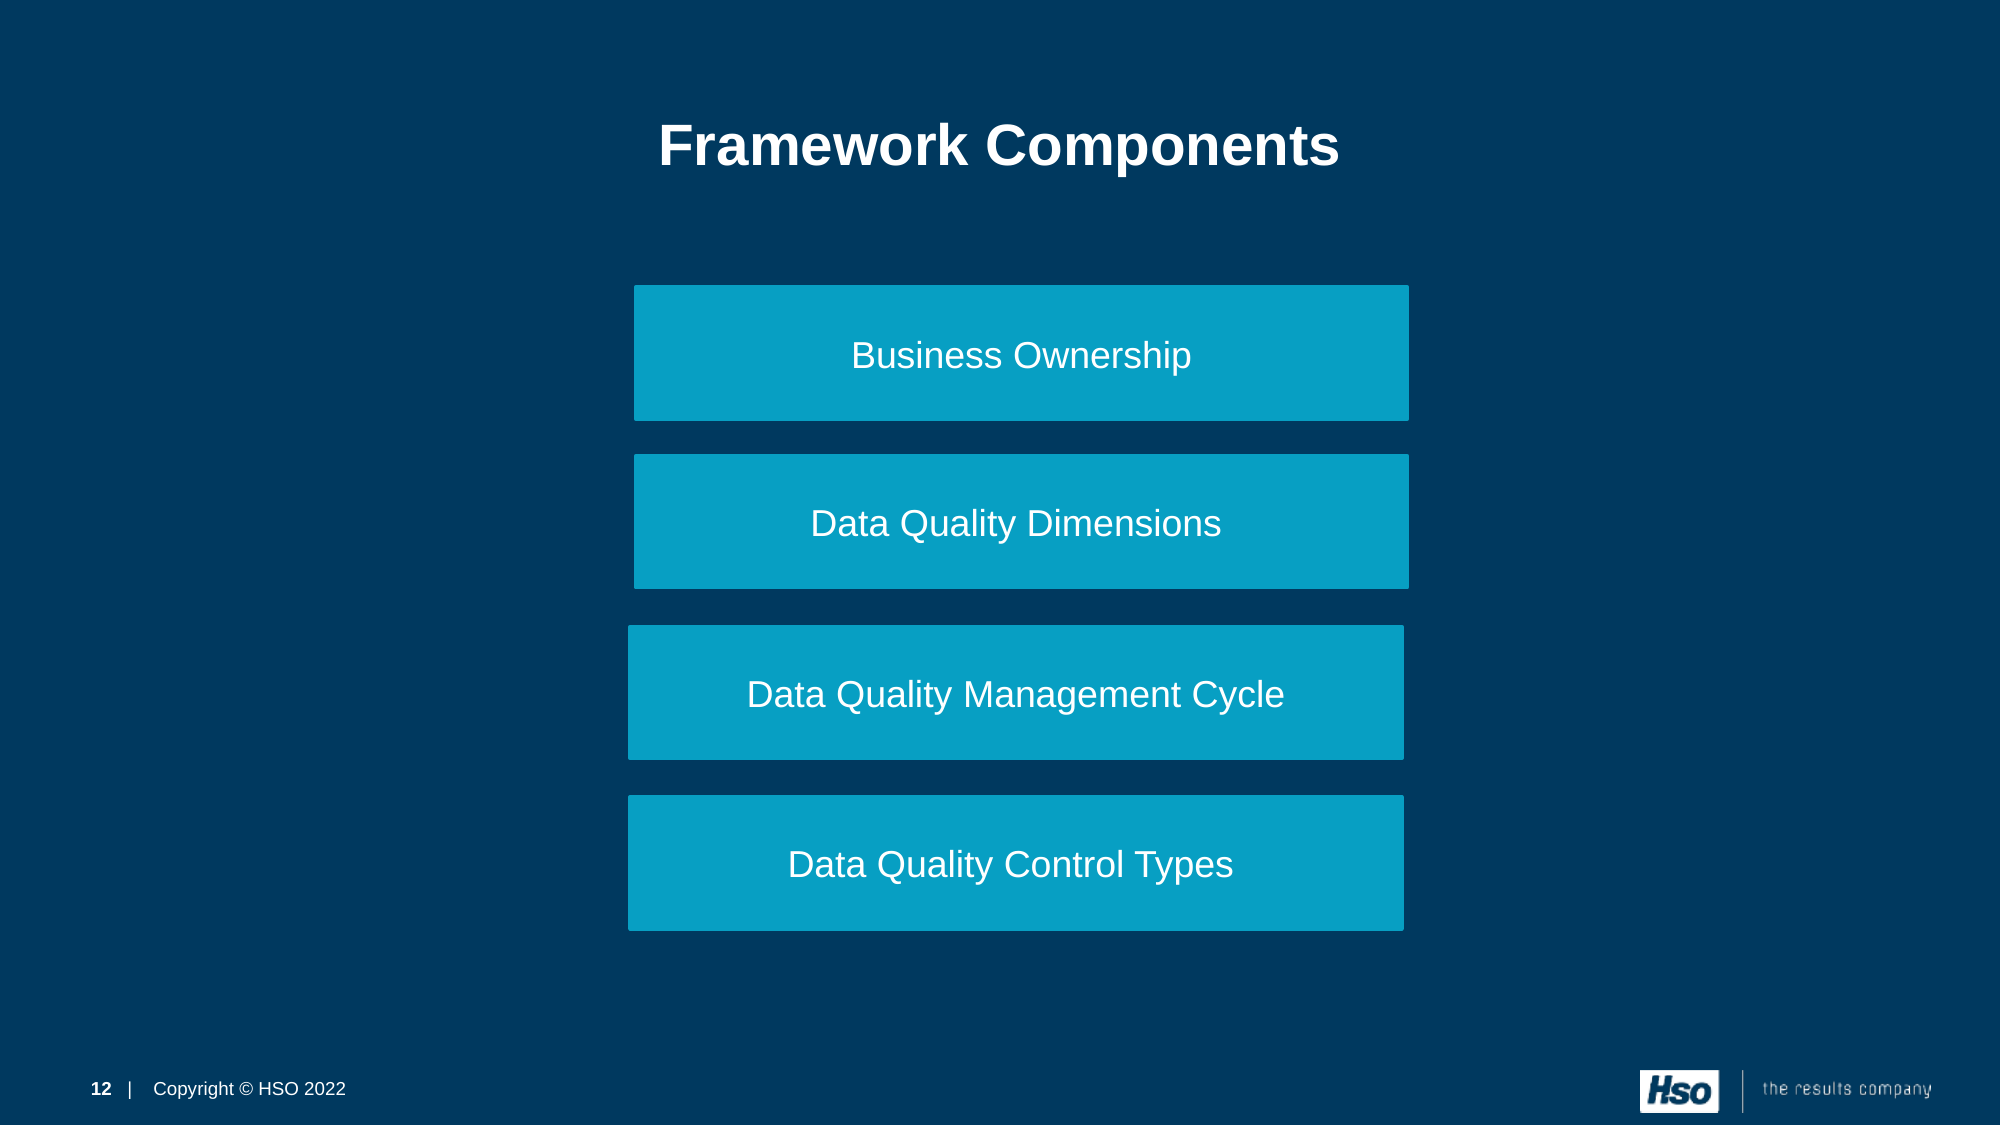

# Framework Components
Business Ownership
Data Quality Dimensions
Data Quality Management Cycle
Data Quality Control Types